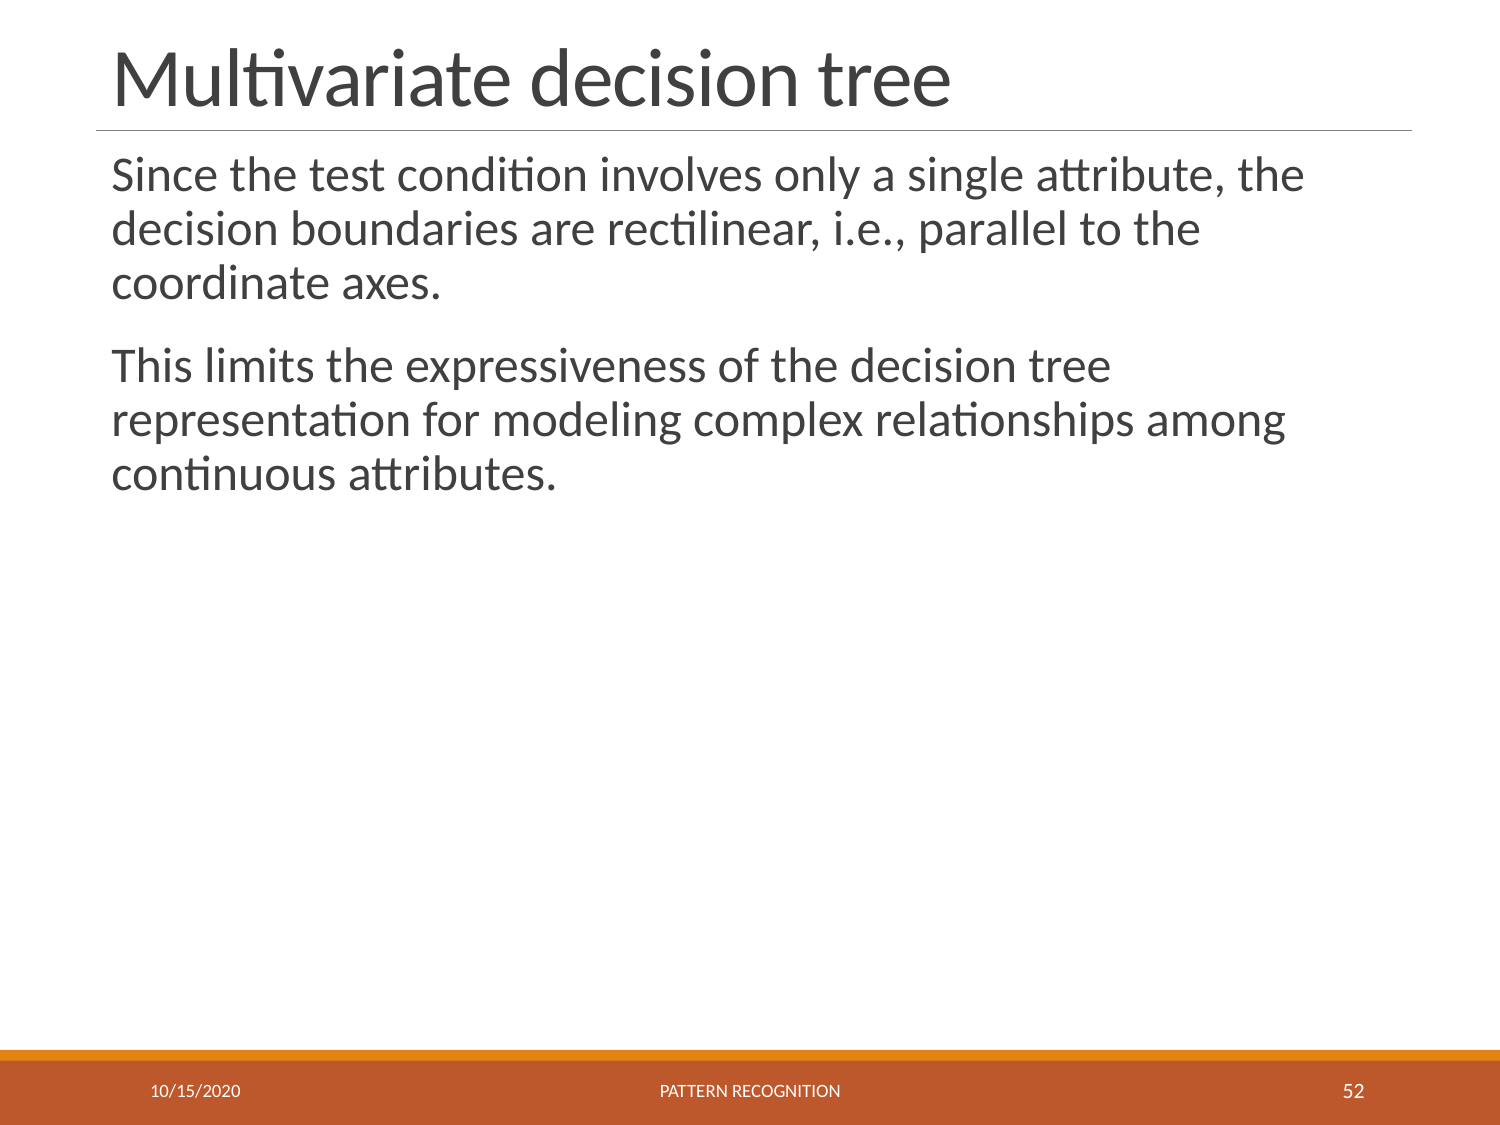

# Multivariate decision tree
Since the test condition involves only a single attribute, the decision boundaries are rectilinear, i.e., parallel to the coordinate axes.
This limits the expressiveness of the decision tree representation for modeling complex relationships among continuous attributes.
10/15/2020
Pattern recognition
52